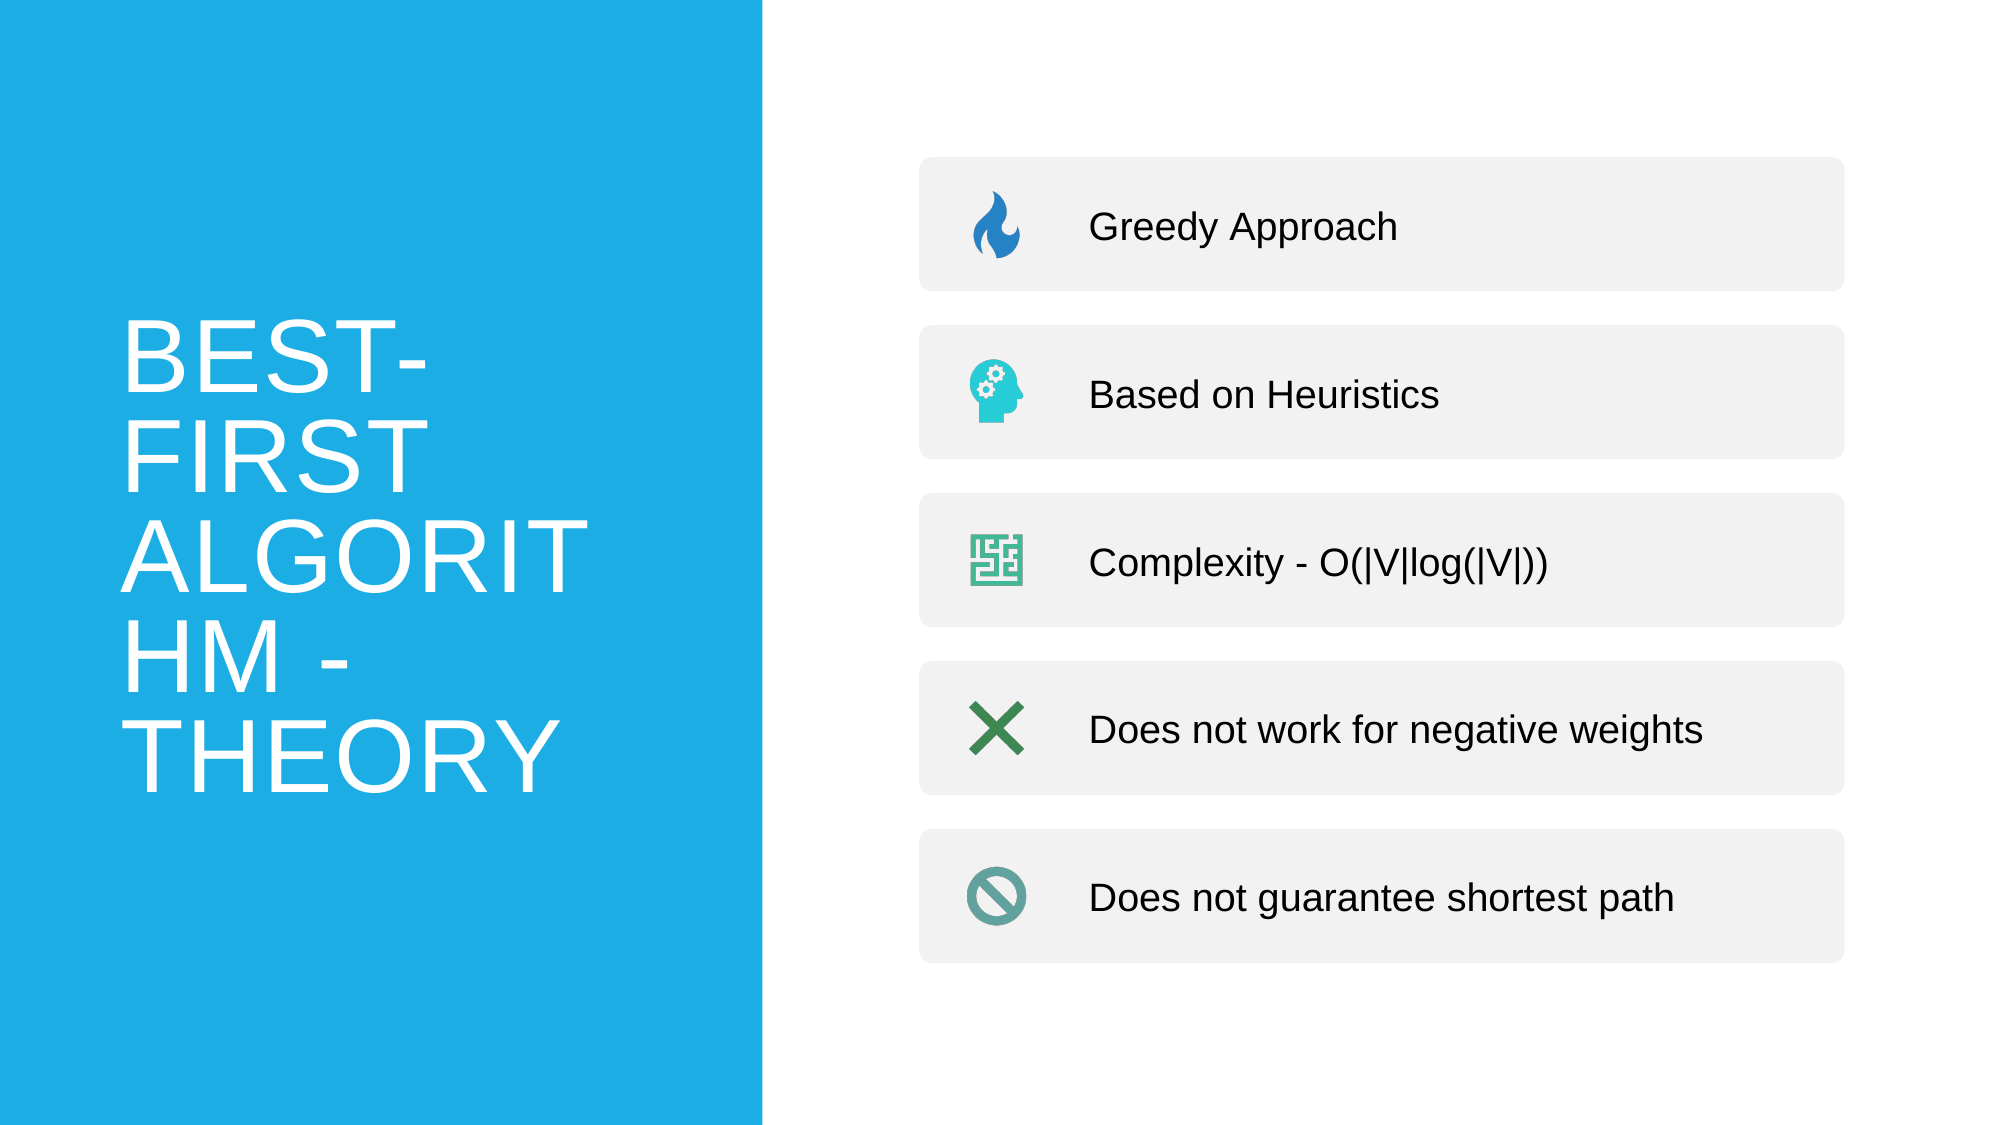

# Best-first algorithm - Theory
Greedy Approach
Based on Heuristics
Complexity - O(|V|log(|V|))
Does not work for negative weights
Does not guarantee shortest path